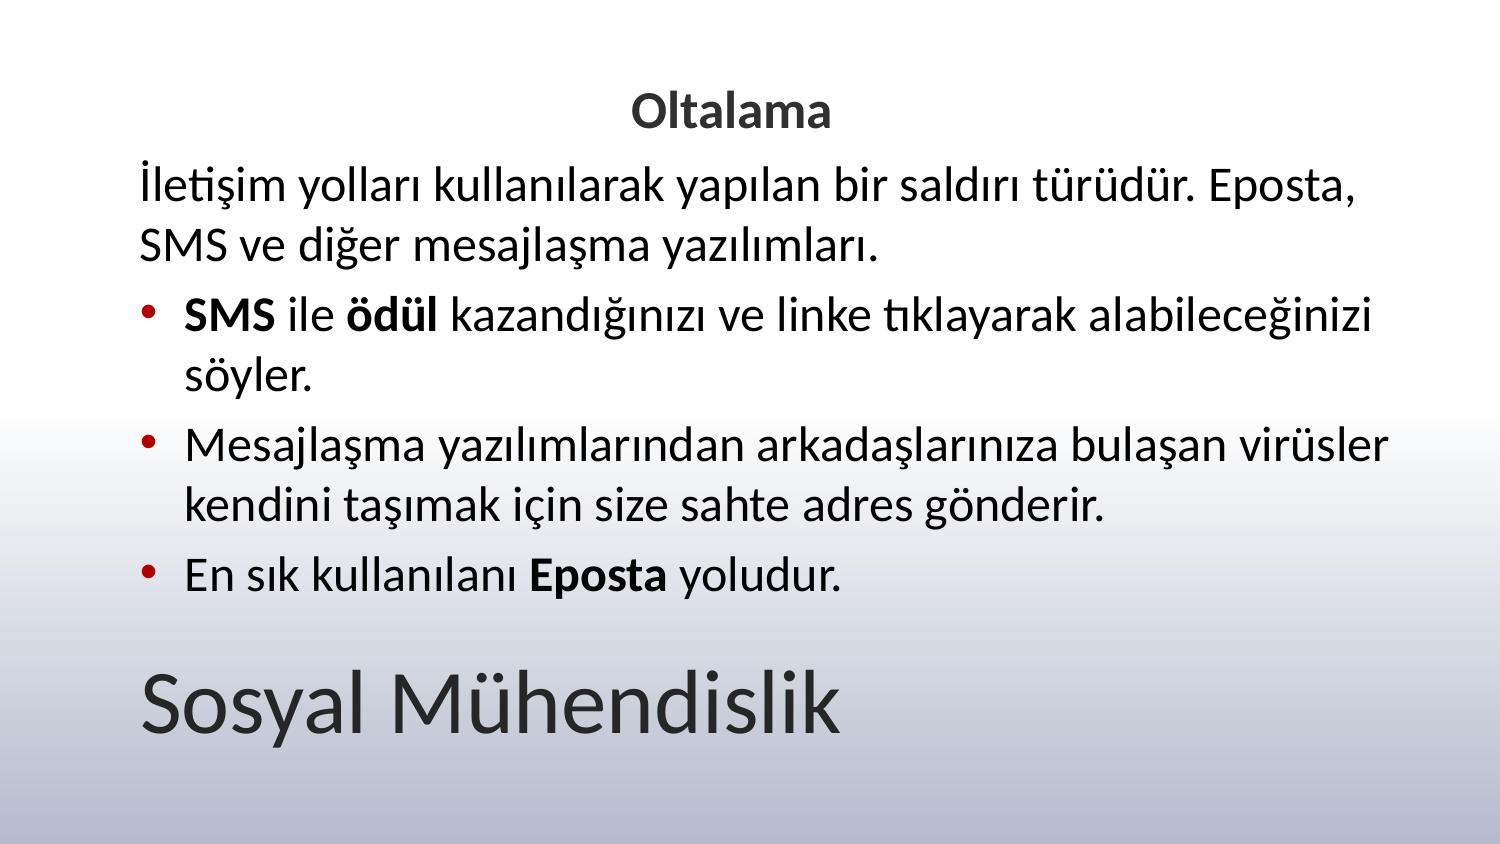

Oltalama
İletişim yolları kullanılarak yapılan bir saldırı türüdür. Eposta, SMS ve diğer mesajlaşma yazılımları.
SMS ile ödül kazandığınızı ve linke tıklayarak alabileceğinizi söyler.
Mesajlaşma yazılımlarından arkadaşlarınıza bulaşan virüsler kendini taşımak için size sahte adres gönderir.
En sık kullanılanı Eposta yoludur.

# Sosyal Mühendislik